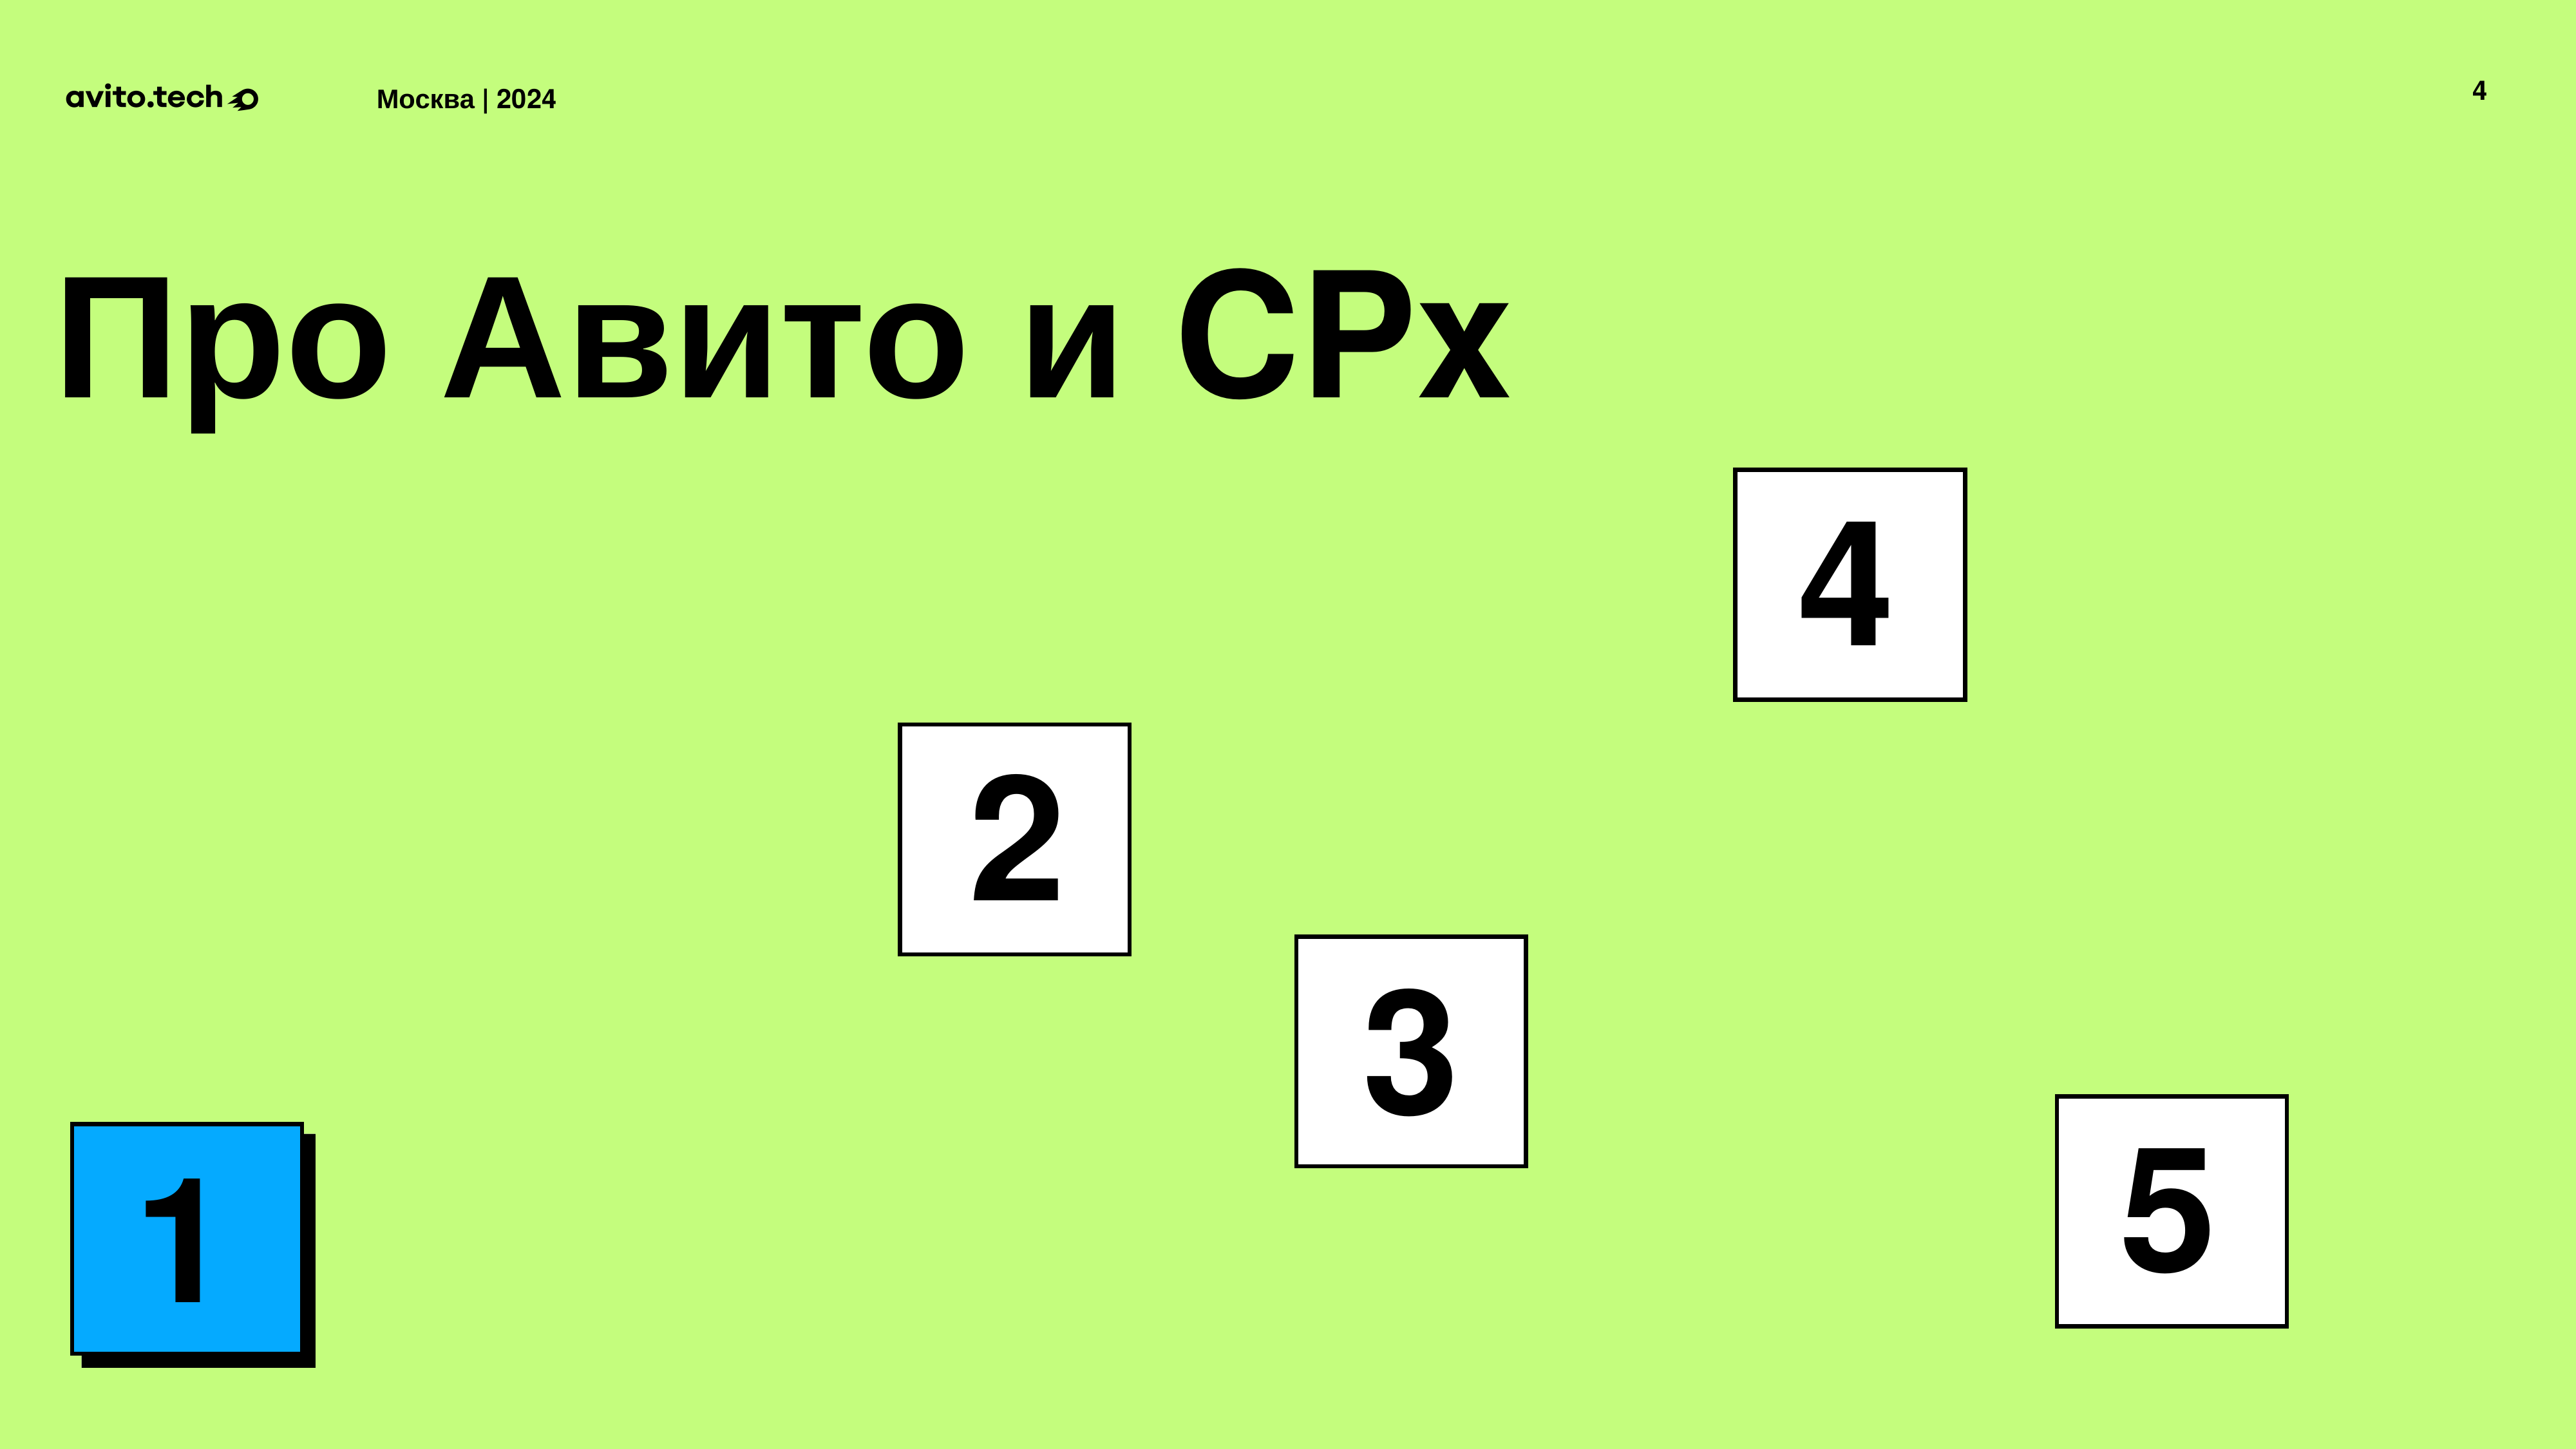

4
Про Авито и CPx

4

2

3

5
1